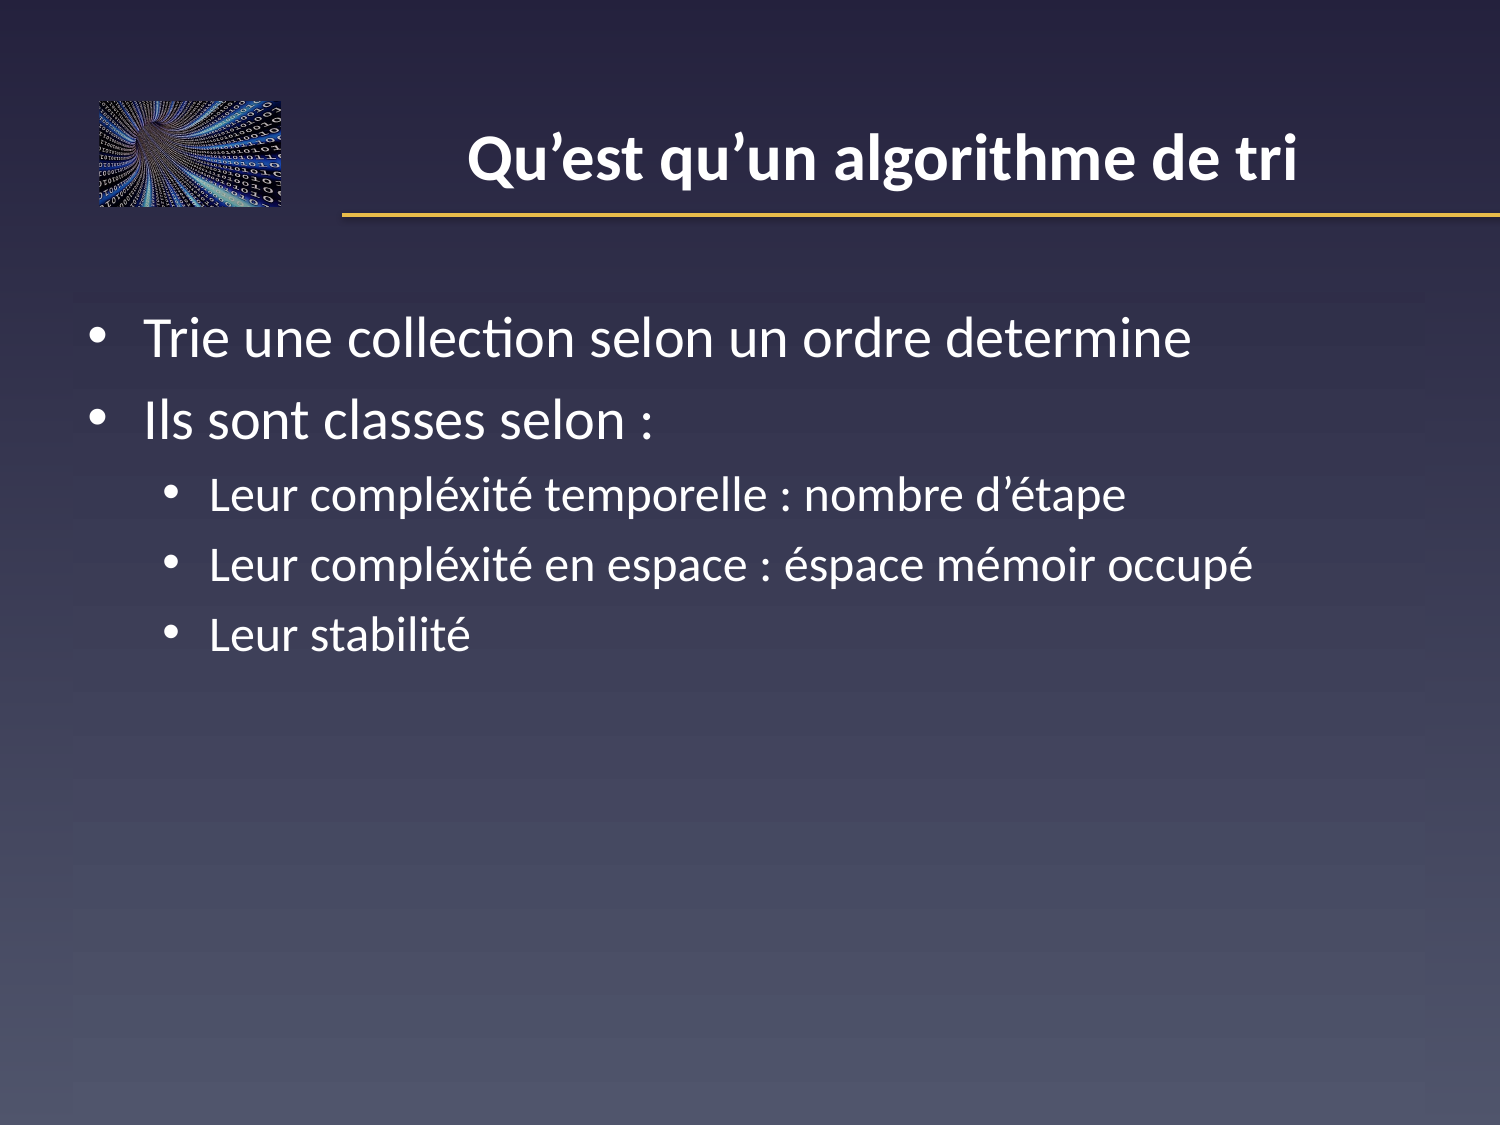

# Qu’est qu’un algorithme de tri
Trie une collection selon un ordre determine
Ils sont classes selon :
Leur compléxité temporelle : nombre d’étape
Leur compléxité en espace : éspace mémoir occupé
Leur stabilité

3